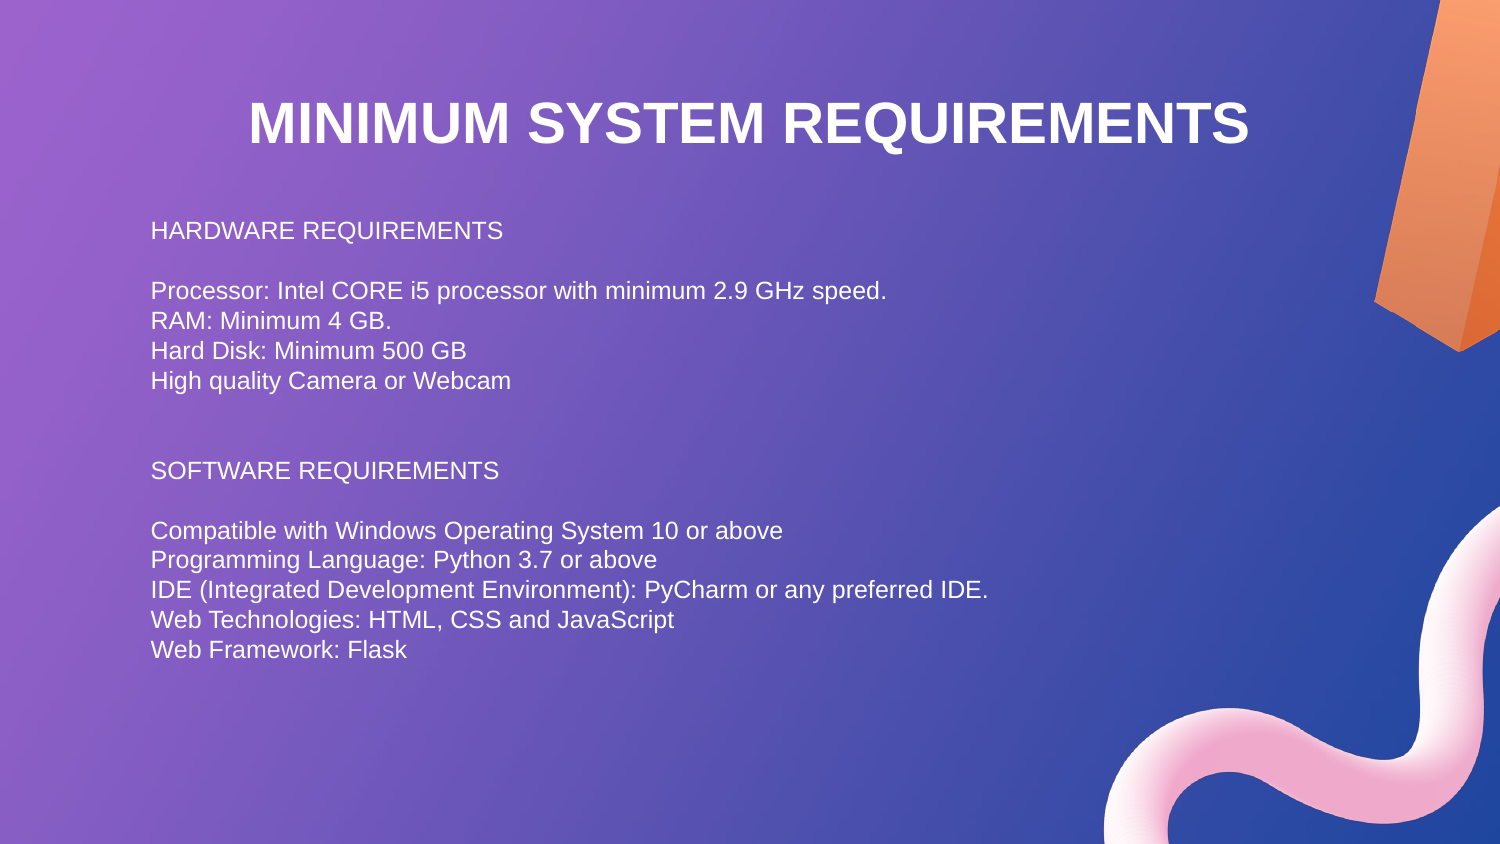

# MINIMUM SYSTEM REQUIREMENTS
HARDWARE REQUIREMENTS

Processor: Intel CORE i5 processor with minimum 2.9 GHz speed.
RAM: Minimum 4 GB.
Hard Disk: Minimum 500 GB
High quality Camera or Webcam

SOFTWARE REQUIREMENTS

Compatible with Windows Operating System 10 or above
Programming Language: Python 3.7 or above
IDE (Integrated Development Environment): PyCharm or any preferred IDE.
Web Technologies: HTML, CSS and JavaScript
Web Framework: Flask